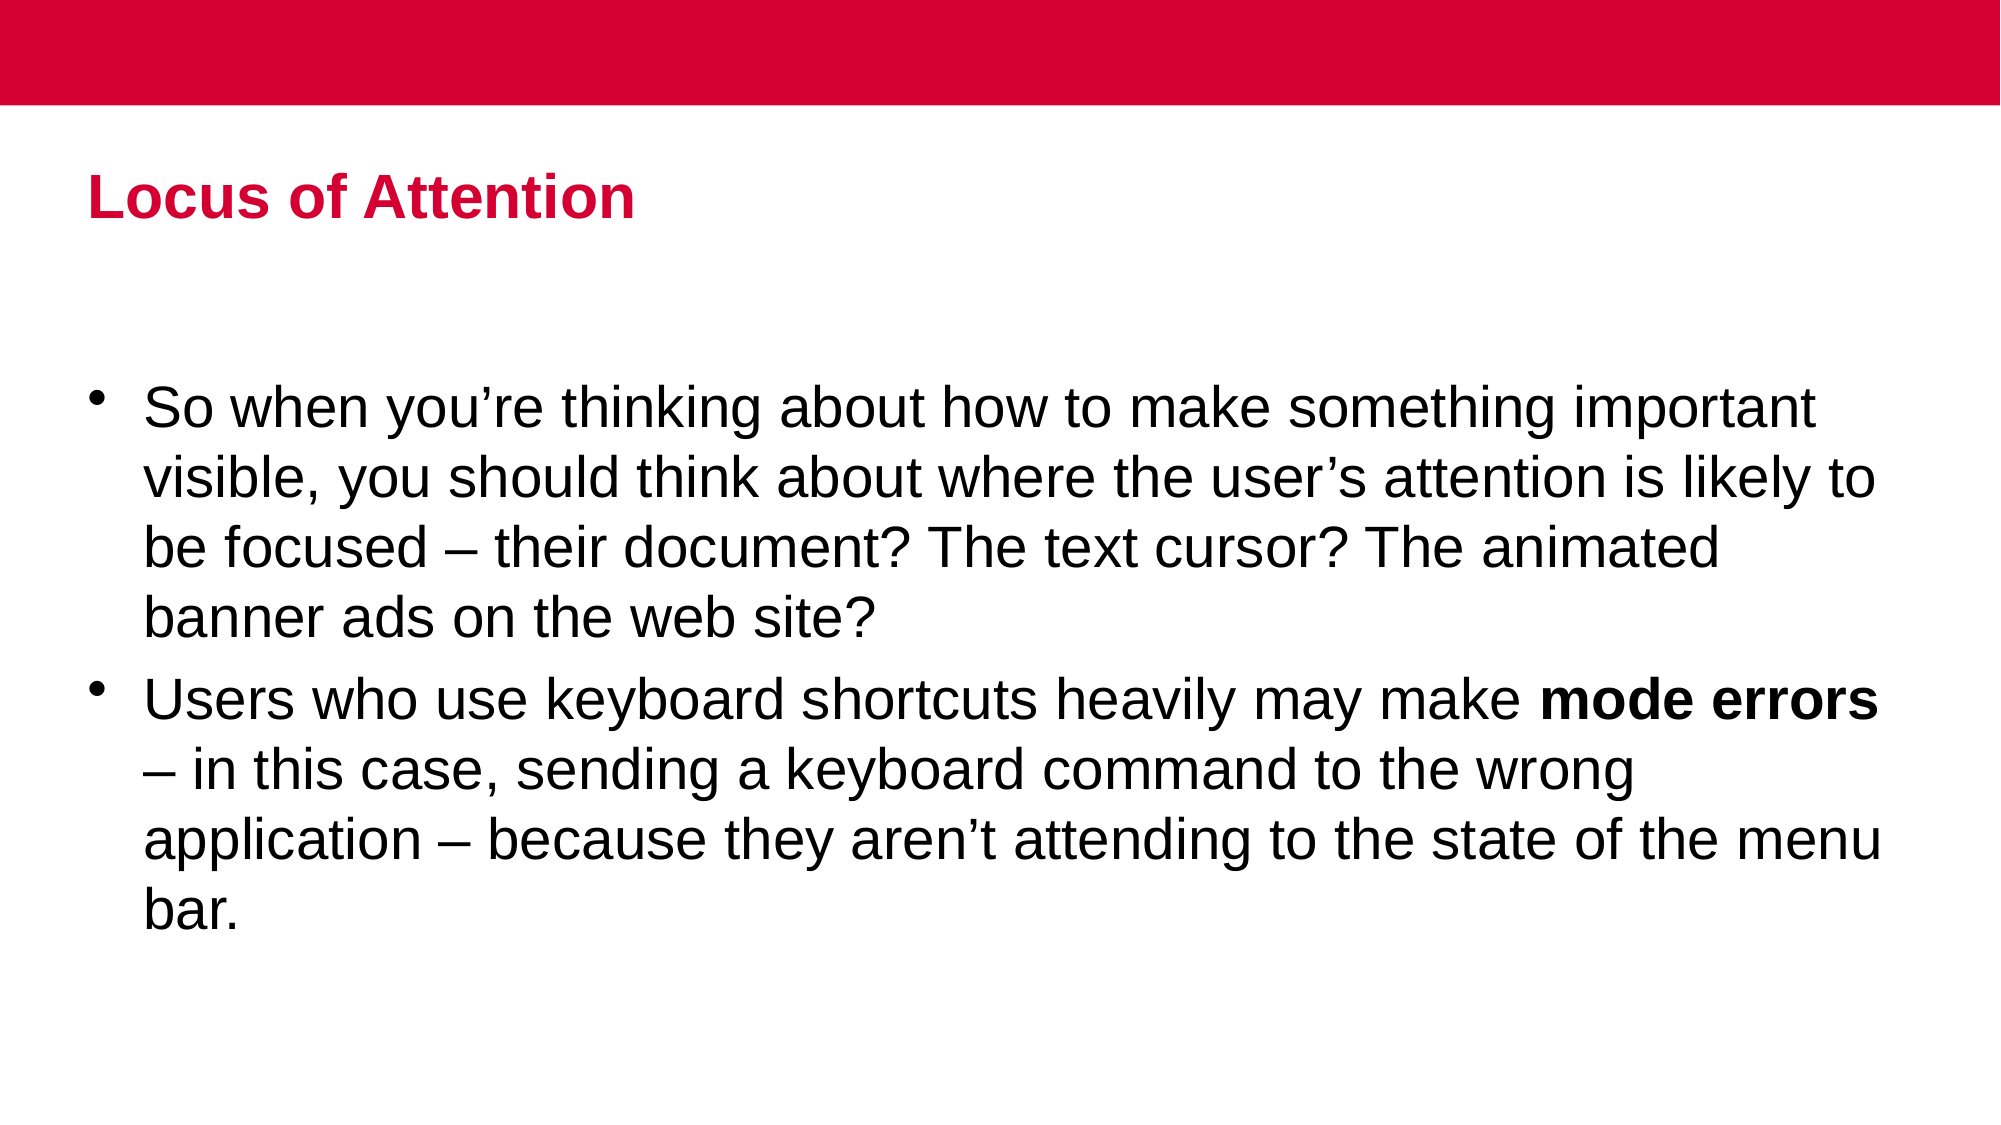

# Locus of Attention
So when you’re thinking about how to make something important visible, you should think about where the user’s attention is likely to be focused – their document? The text cursor? The animated banner ads on the web site?
Users who use keyboard shortcuts heavily may make mode errors – in this case, sending a keyboard command to the wrong application – because they aren’t attending to the state of the menu bar.